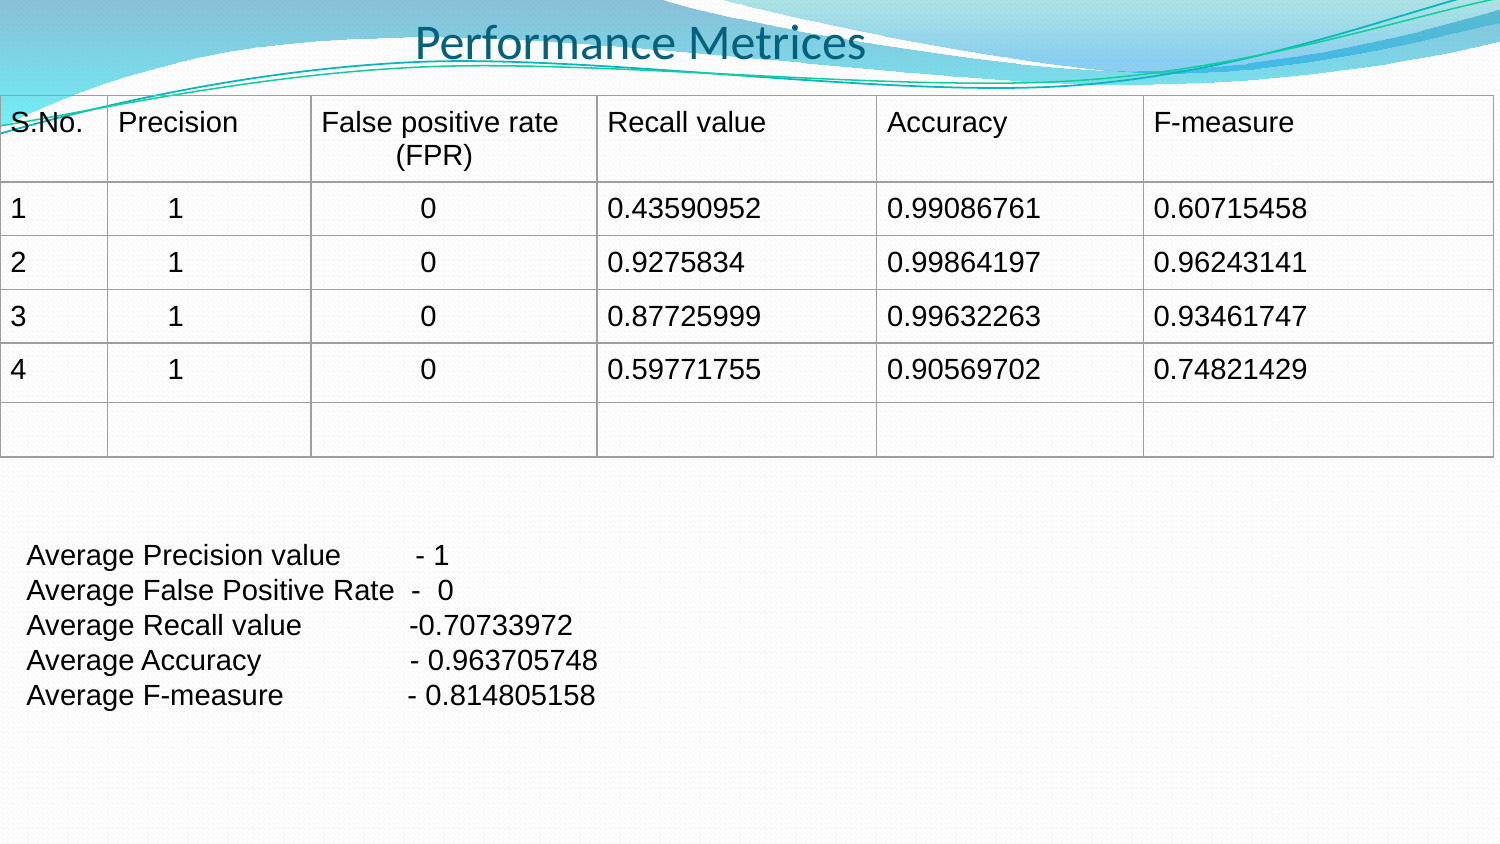

# Performance Metrices

| S.No. | Precision | False positive rate          (FPR) | Recall value | Accuracy | F-measure |
| --- | --- | --- | --- | --- | --- |
| 1 | 1 | 0 | 0.43590952 | 0.99086761 | 0.60715458 |
| 2 | 1 | 0 | 0.9275834 | 0.99864197 | 0.96243141 |
| 3 | 1 | 0 | 0.87725999 | 0.99632263 | 0.93461747 |
| 4 | 1 | 0 | 0.59771755 | 0.90569702 | 0.74821429 |
|  |  |  |  |  |  |
Average Precision value         - 1
Average False Positive Rate  -  0
Average Recall value             -0.70733972
Average Accuracy                  - 0.963705748
Average F-measure               - 0.814805158